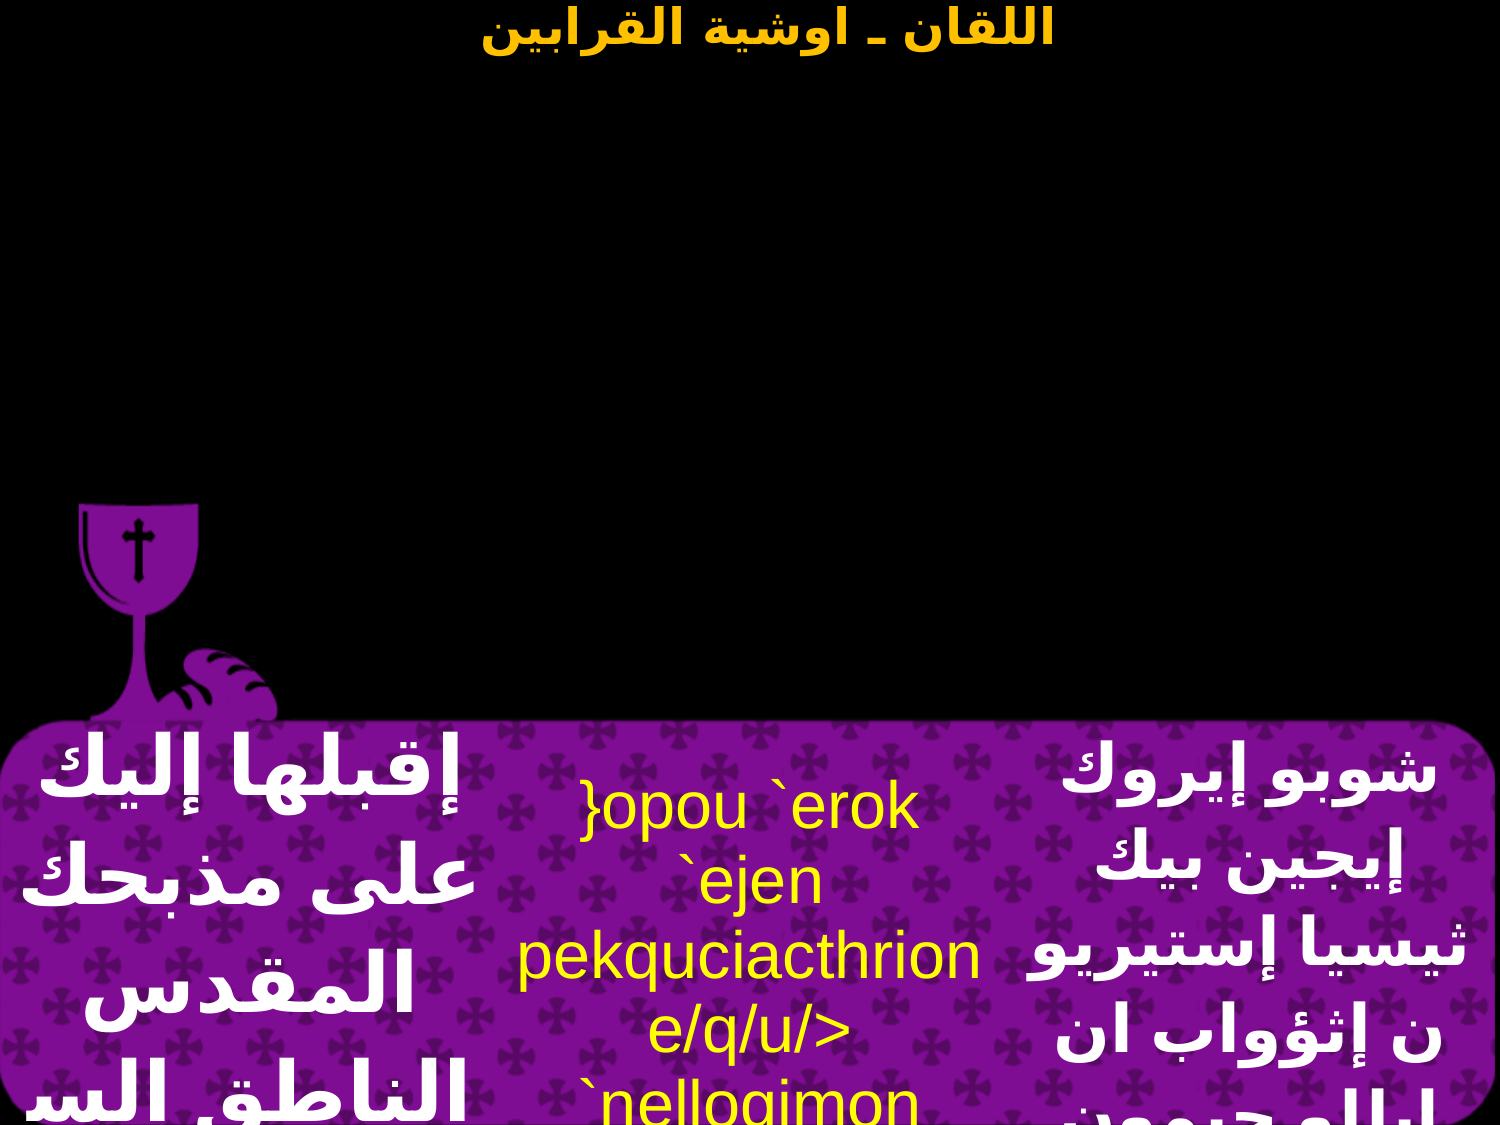

| إقبلها إليك على مذبحك المقدس الناطق السمائي | }opou `erok `ejen pekquciacthrion e/q/u/> `nellogimon `nte | شوبو إيروك إيجين بيك ثيسيا إستيريون إثؤواب ان إيللو جيمون إنتى |
| --- | --- | --- |